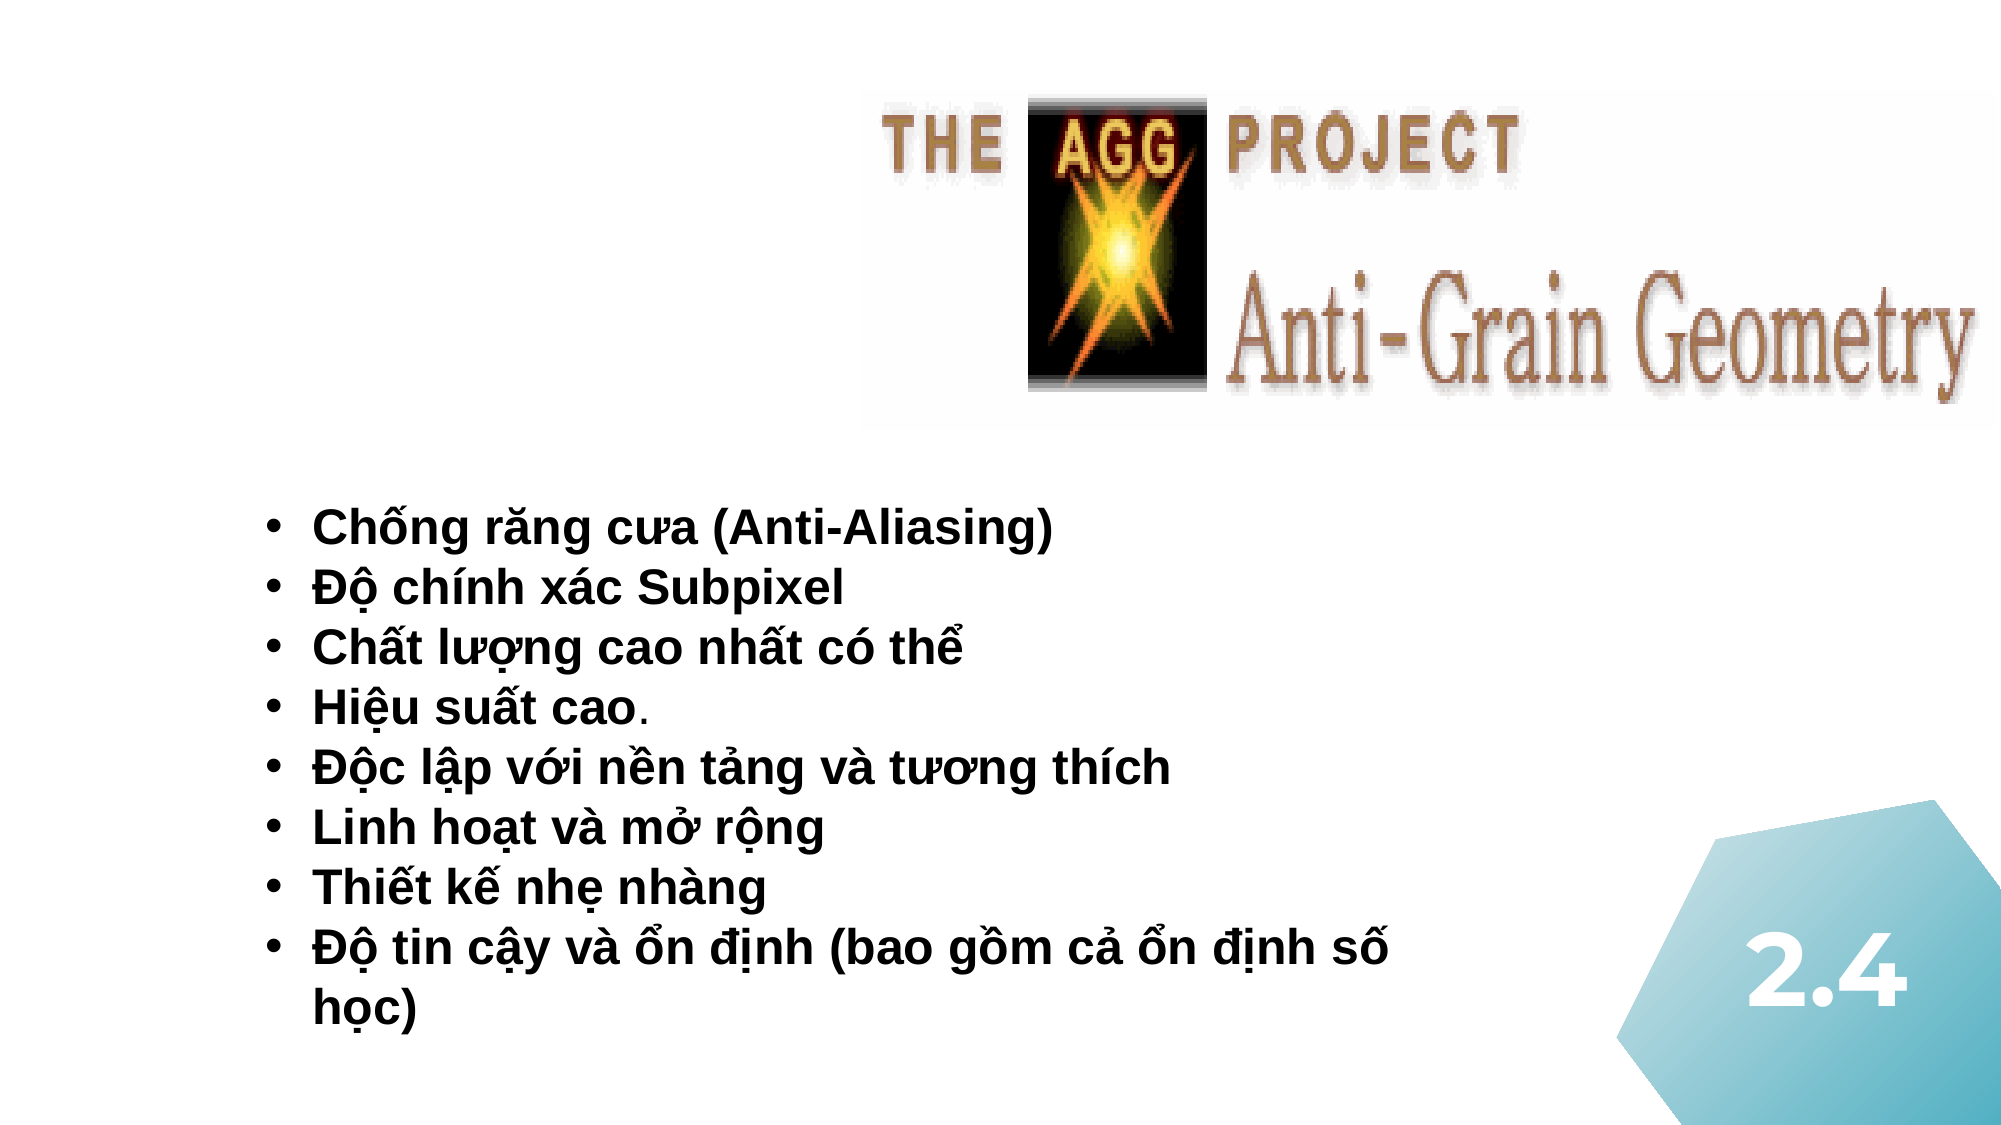

Tính năng

Chống răng cưa (Anti-Aliasing)
Độ chính xác Subpixel
Chất lượng cao nhất có thể
Hiệu suất cao.
Độc lập với nền tảng và tương thích
Linh hoạt và mở rộng
Thiết kế nhẹ nhàng
Độ tin cậy và ổn định (bao gồm cả ổn định số học)

2.4